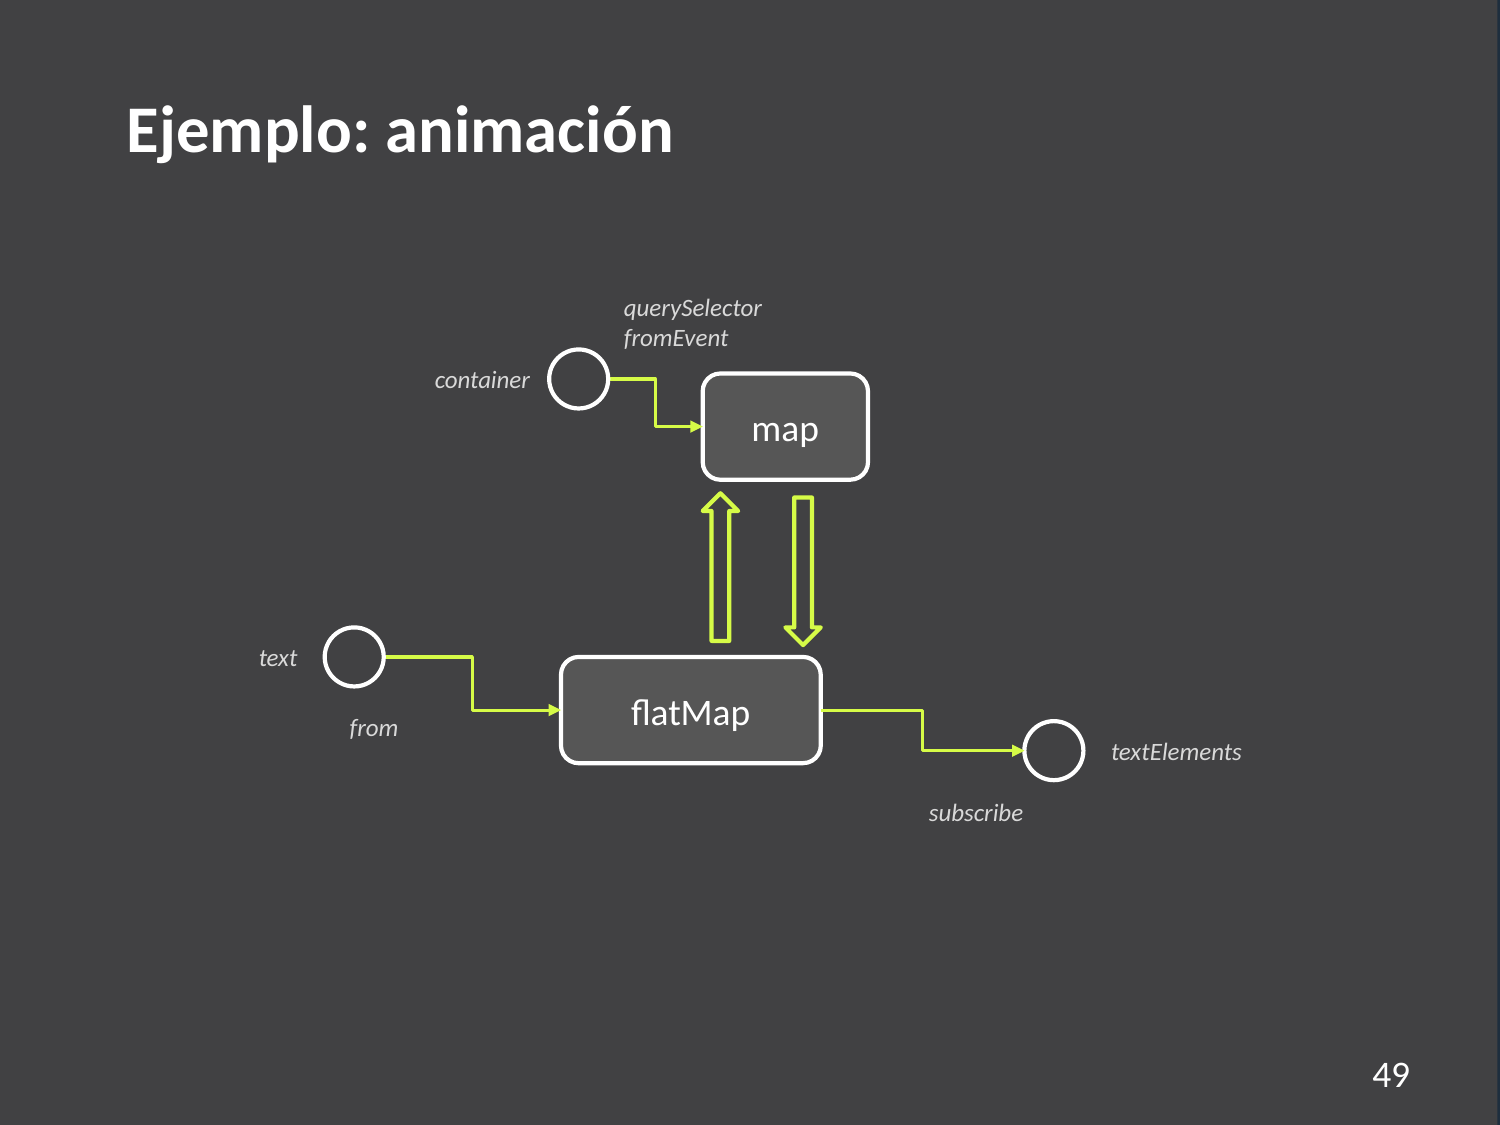

Ejemplo: animación
querySelector
fromEvent

container
map

text
flatMap
from

textElements
subscribe
49